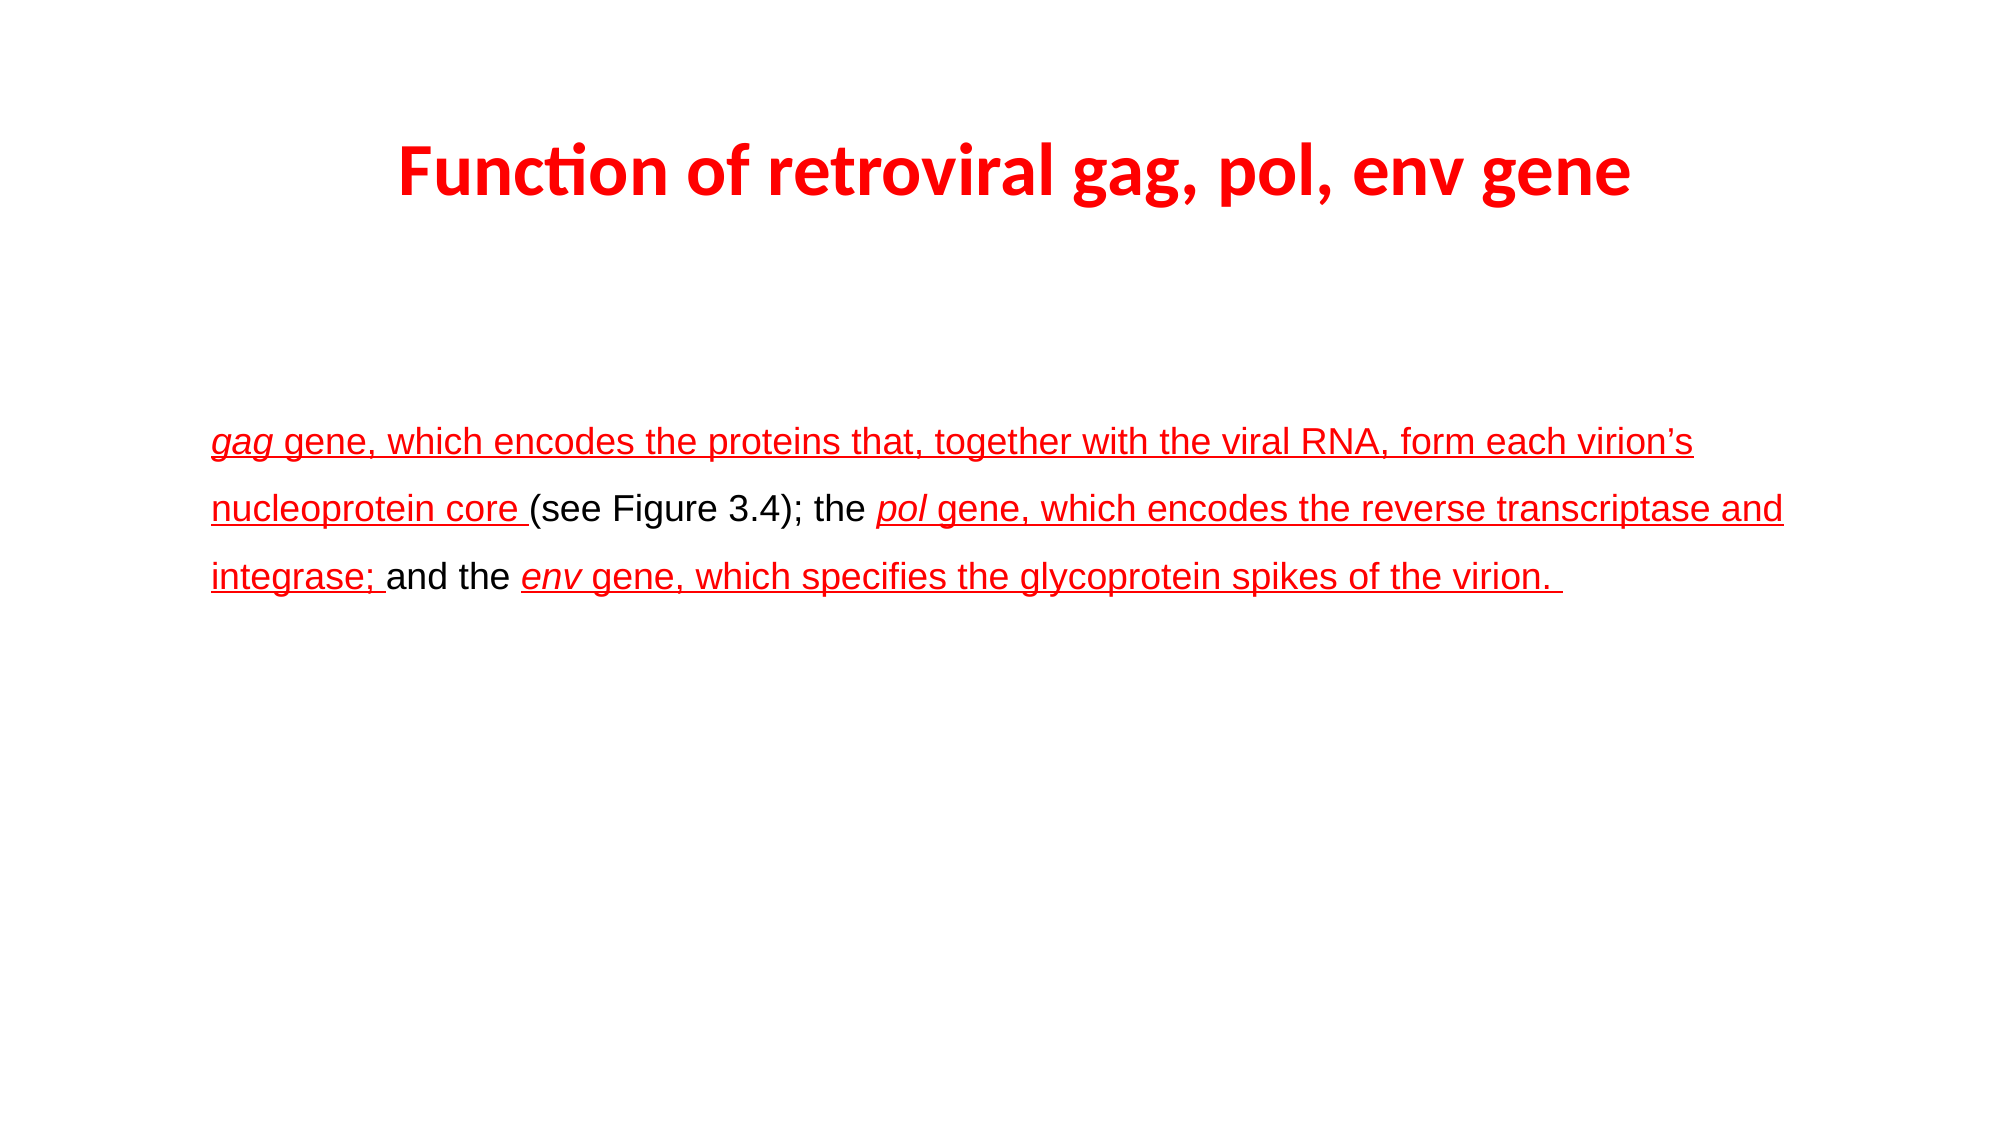

Function of retroviral gag, pol, env gene
gag gene, which encodes the proteins that, together with the viral RNA, form each virion’s nucleoprotein core (see Figure 3.4); the pol gene, which encodes the reverse transcriptase and integrase; and the env gene, which specifies the glycoprotein spikes of the virion.